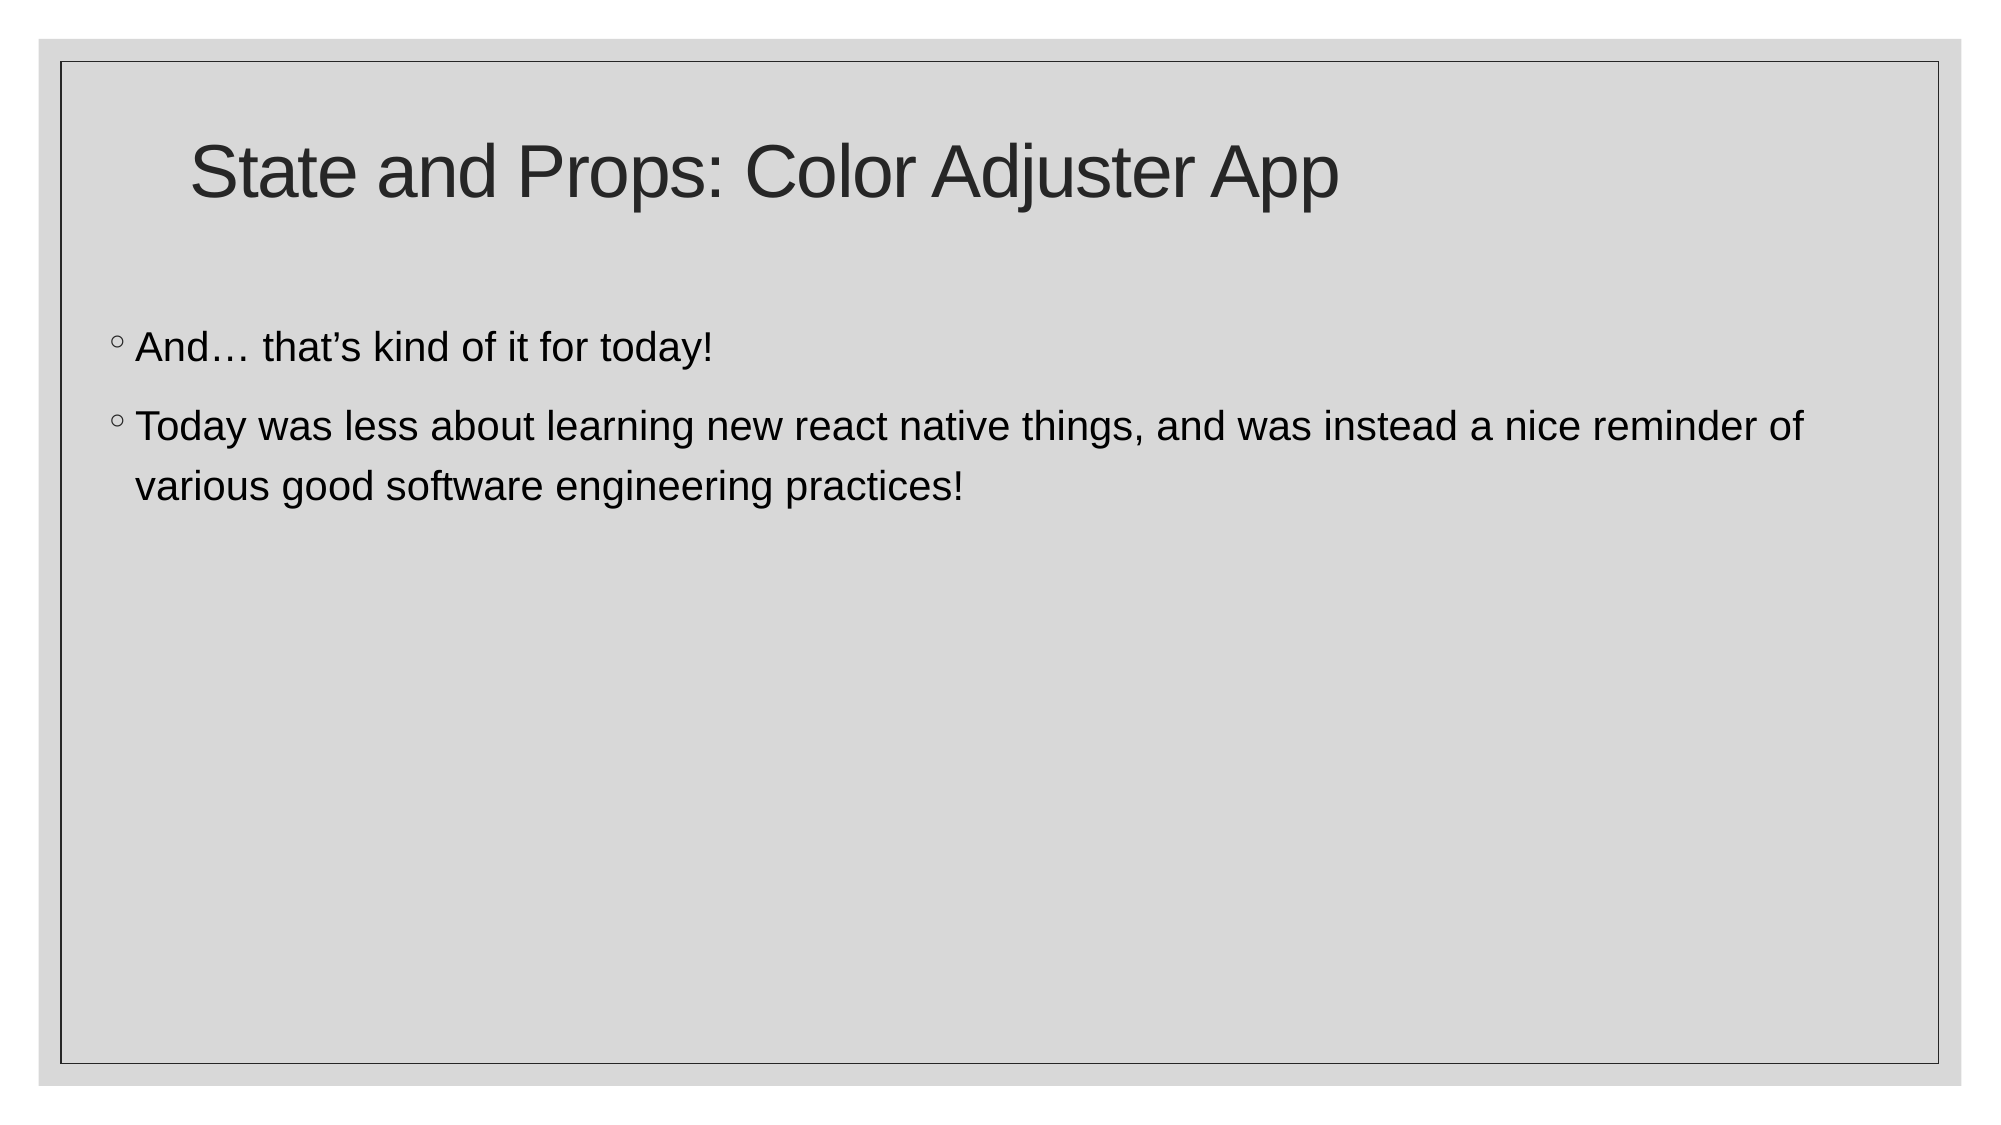

# State and Props: Color Adjuster App
And… that’s kind of it for today!
Today was less about learning new react native things, and was instead a nice reminder of various good software engineering practices!